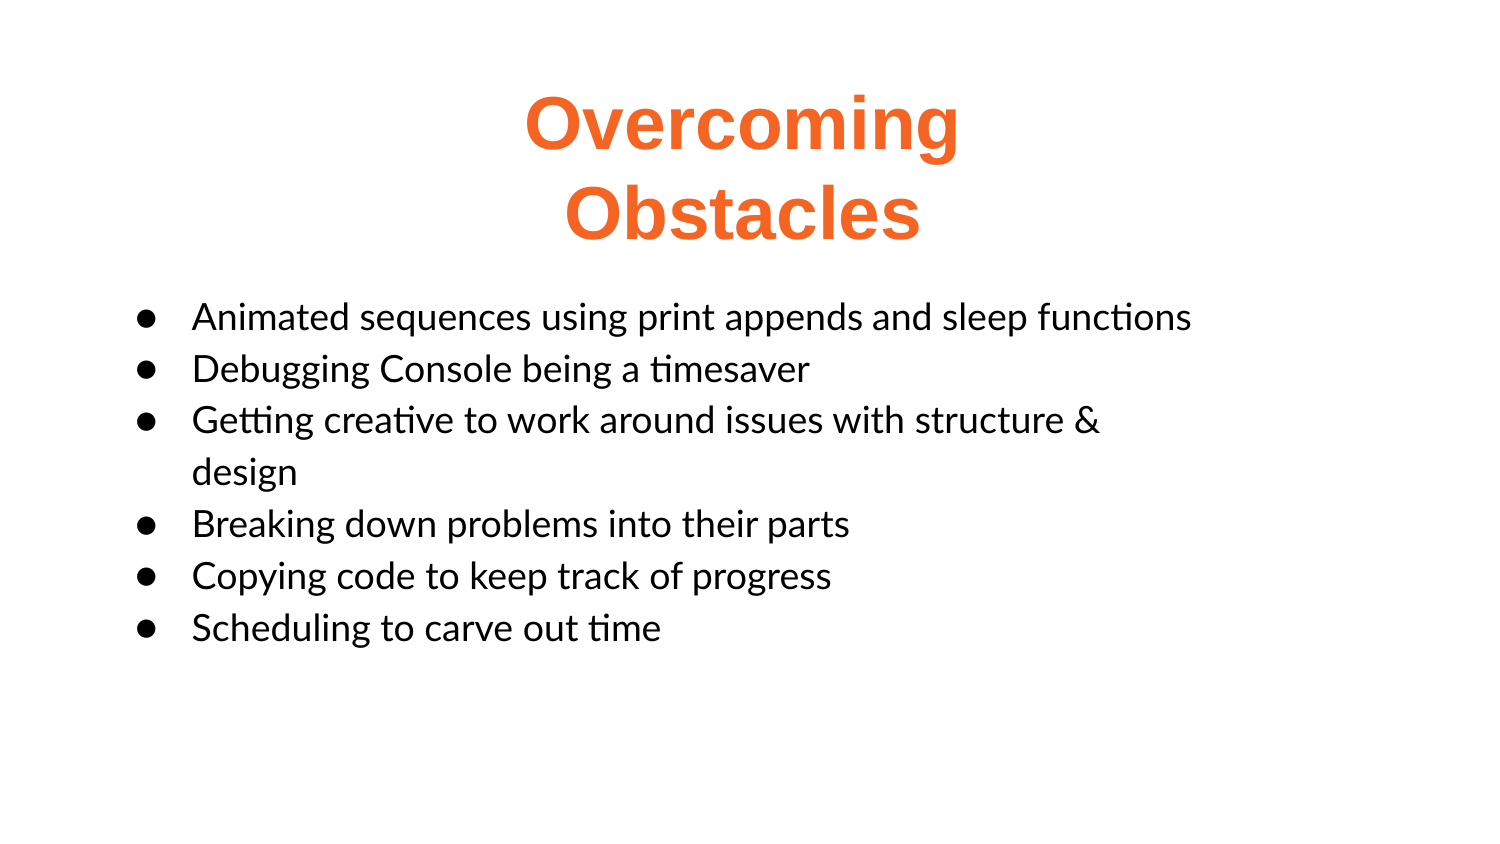

Overcoming Obstacles
Animated sequences using print appends and sleep functions
Debugging Console being a timesaver
Getting creative to work around issues with structure &  design
Breaking down problems into their parts
Copying code to keep track of progress
Scheduling to carve out time